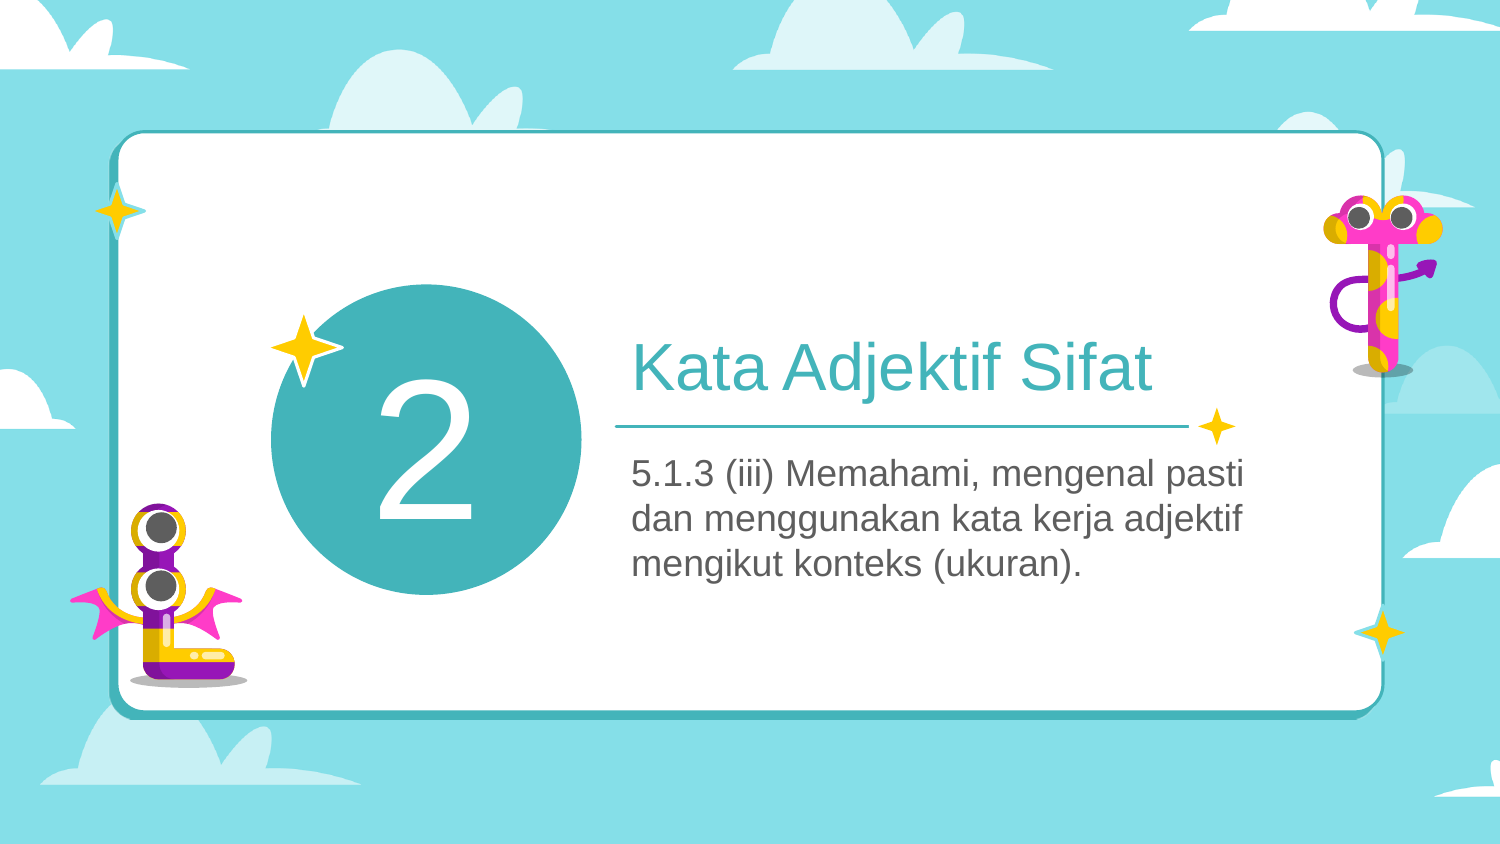

# Kata Adjektif Sifat

2

5.1.3 (iii) Memahami, mengenal pasti dan menggunakan kata kerja adjektif mengikut konteks (ukuran).